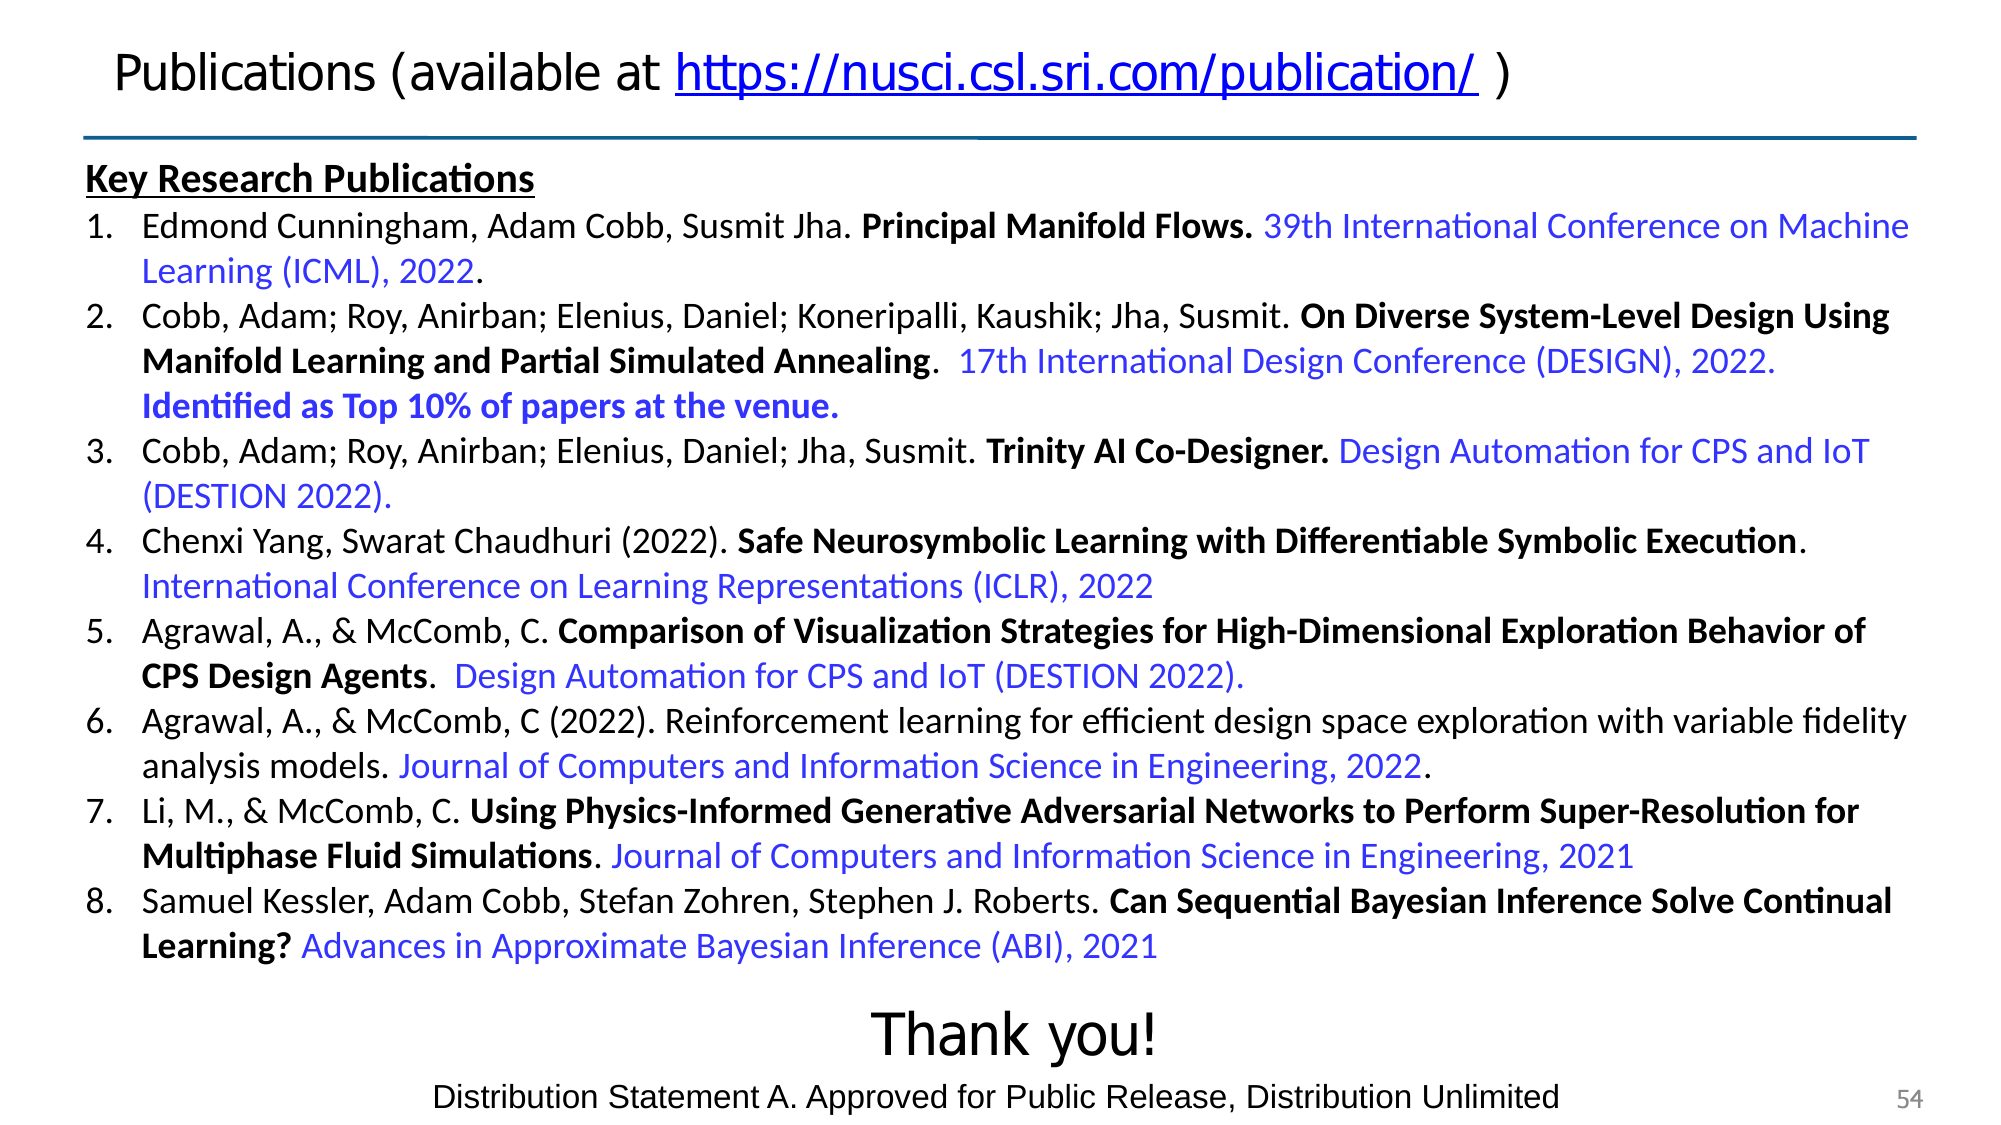

# Publications (available at https://nusci.csl.sri.com/publication/ )
Key Research Publications
Edmond Cunningham, Adam Cobb, Susmit Jha. Principal Manifold Flows. 39th International Conference on Machine Learning (ICML), 2022.
Cobb, Adam; Roy, Anirban; Elenius, Daniel; Koneripalli, Kaushik; Jha, Susmit. On Diverse System-Level Design Using Manifold Learning and Partial Simulated Annealing.  17th International Design Conference (DESIGN), 2022. Identified as Top 10% of papers at the venue.
Cobb, Adam; Roy, Anirban; Elenius, Daniel; Jha, Susmit. Trinity AI Co-Designer. Design Automation for CPS and IoT (DESTION 2022).
Chenxi Yang, Swarat Chaudhuri (2022). Safe Neurosymbolic Learning with Differentiable Symbolic Execution. International Conference on Learning Representations (ICLR), 2022
Agrawal, A., & McComb, C. Comparison of Visualization Strategies for High-Dimensional Exploration Behavior of CPS Design Agents.  Design Automation for CPS and IoT (DESTION 2022).
Agrawal, A., & McComb, C (2022). Reinforcement learning for efficient design space exploration with variable fidelity analysis models. Journal of Computers and Information Science in Engineering, 2022.
Li, M., & McComb, C. Using Physics-Informed Generative Adversarial Networks to Perform Super-Resolution for Multiphase Fluid Simulations. Journal of Computers and Information Science in Engineering, 2021
Samuel Kessler, Adam Cobb, Stefan Zohren, Stephen J. Roberts. Can Sequential Bayesian Inference Solve Continual Learning? Advances in Approximate Bayesian Inference (ABI), 2021
Thank you!
Distribution Statement A. Approved for Public Release, Distribution Unlimited
54